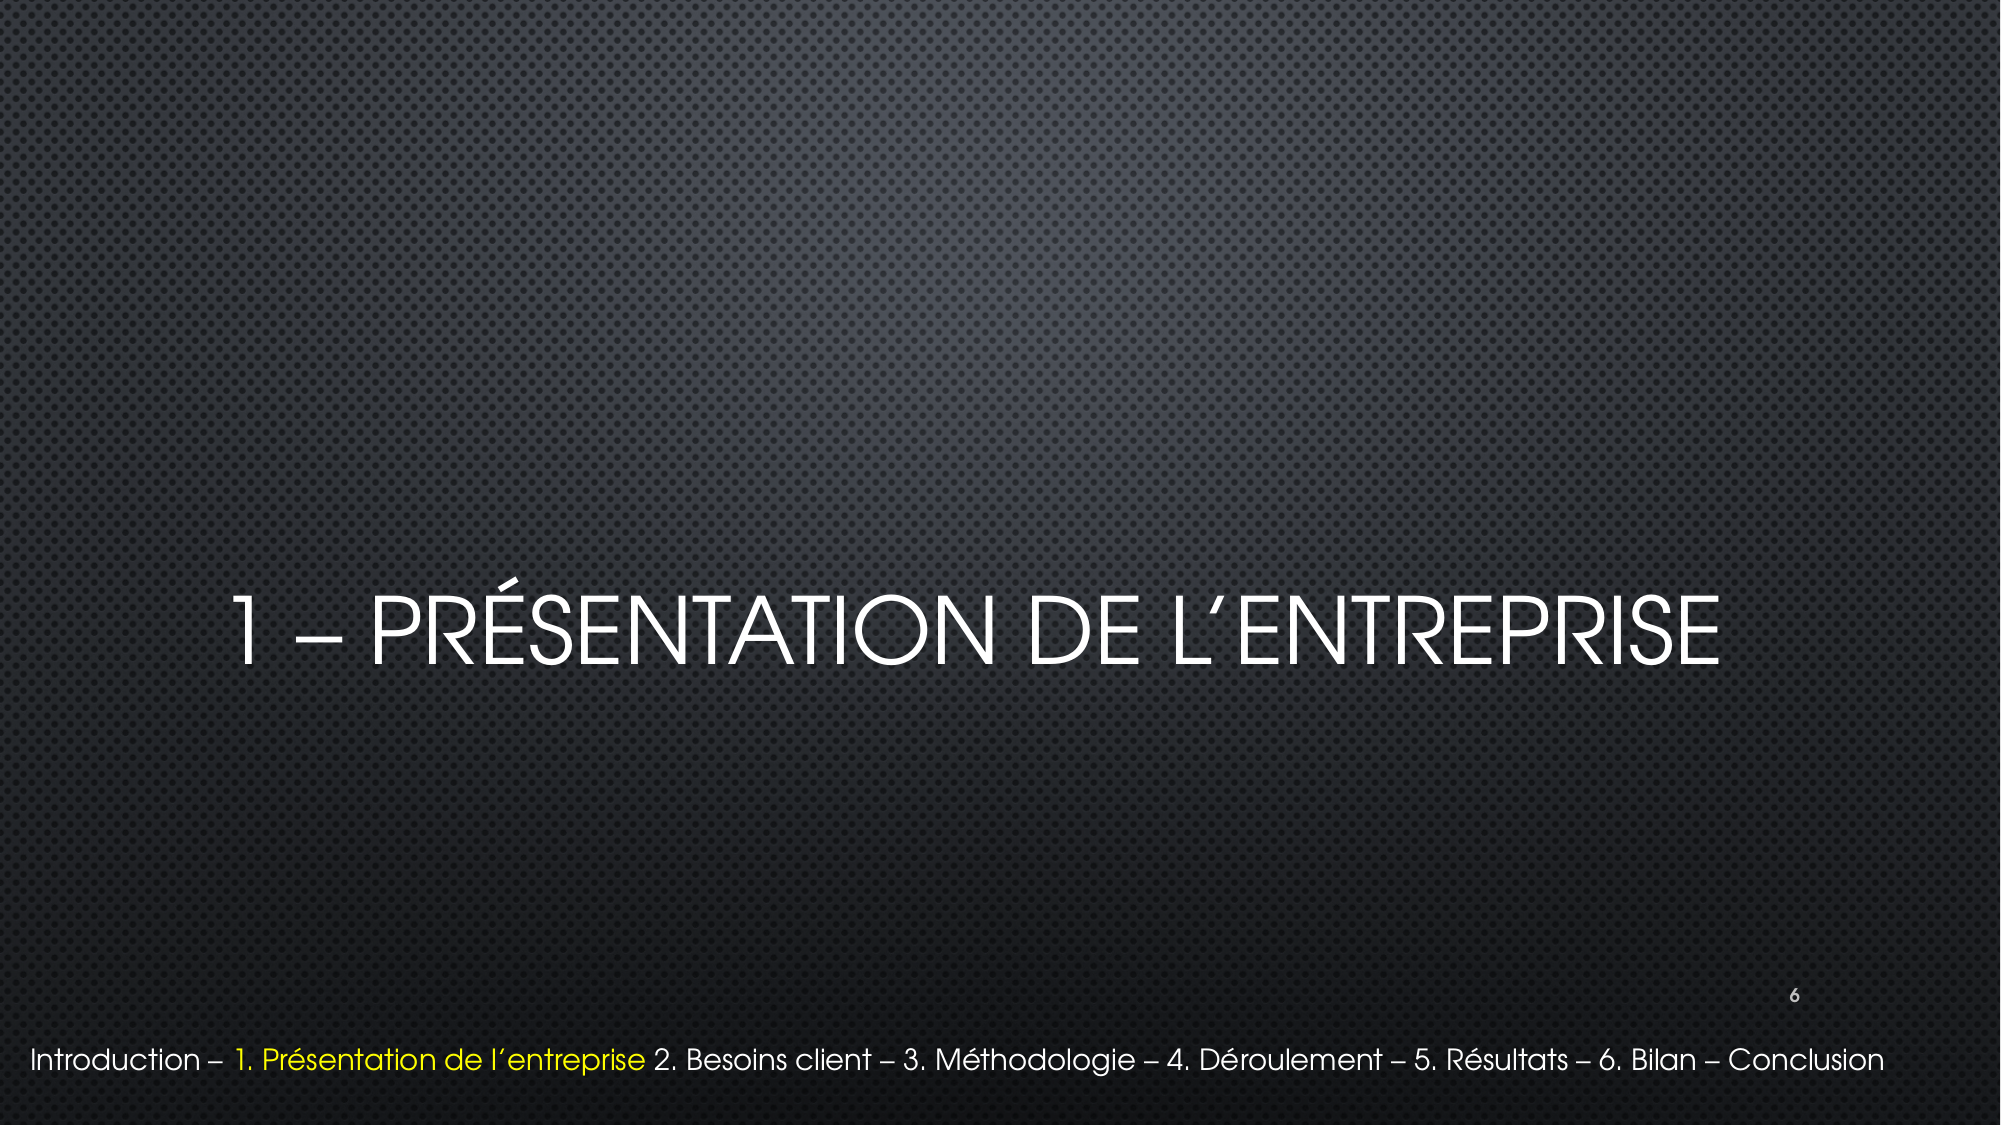

# 1 – Présentation de l’entreprise
6
Introduction – 1. Présentation de l’entreprise 2. Besoins client – 3. Méthodologie – 4. Déroulement – 5. Résultats – 6. Bilan – Conclusion